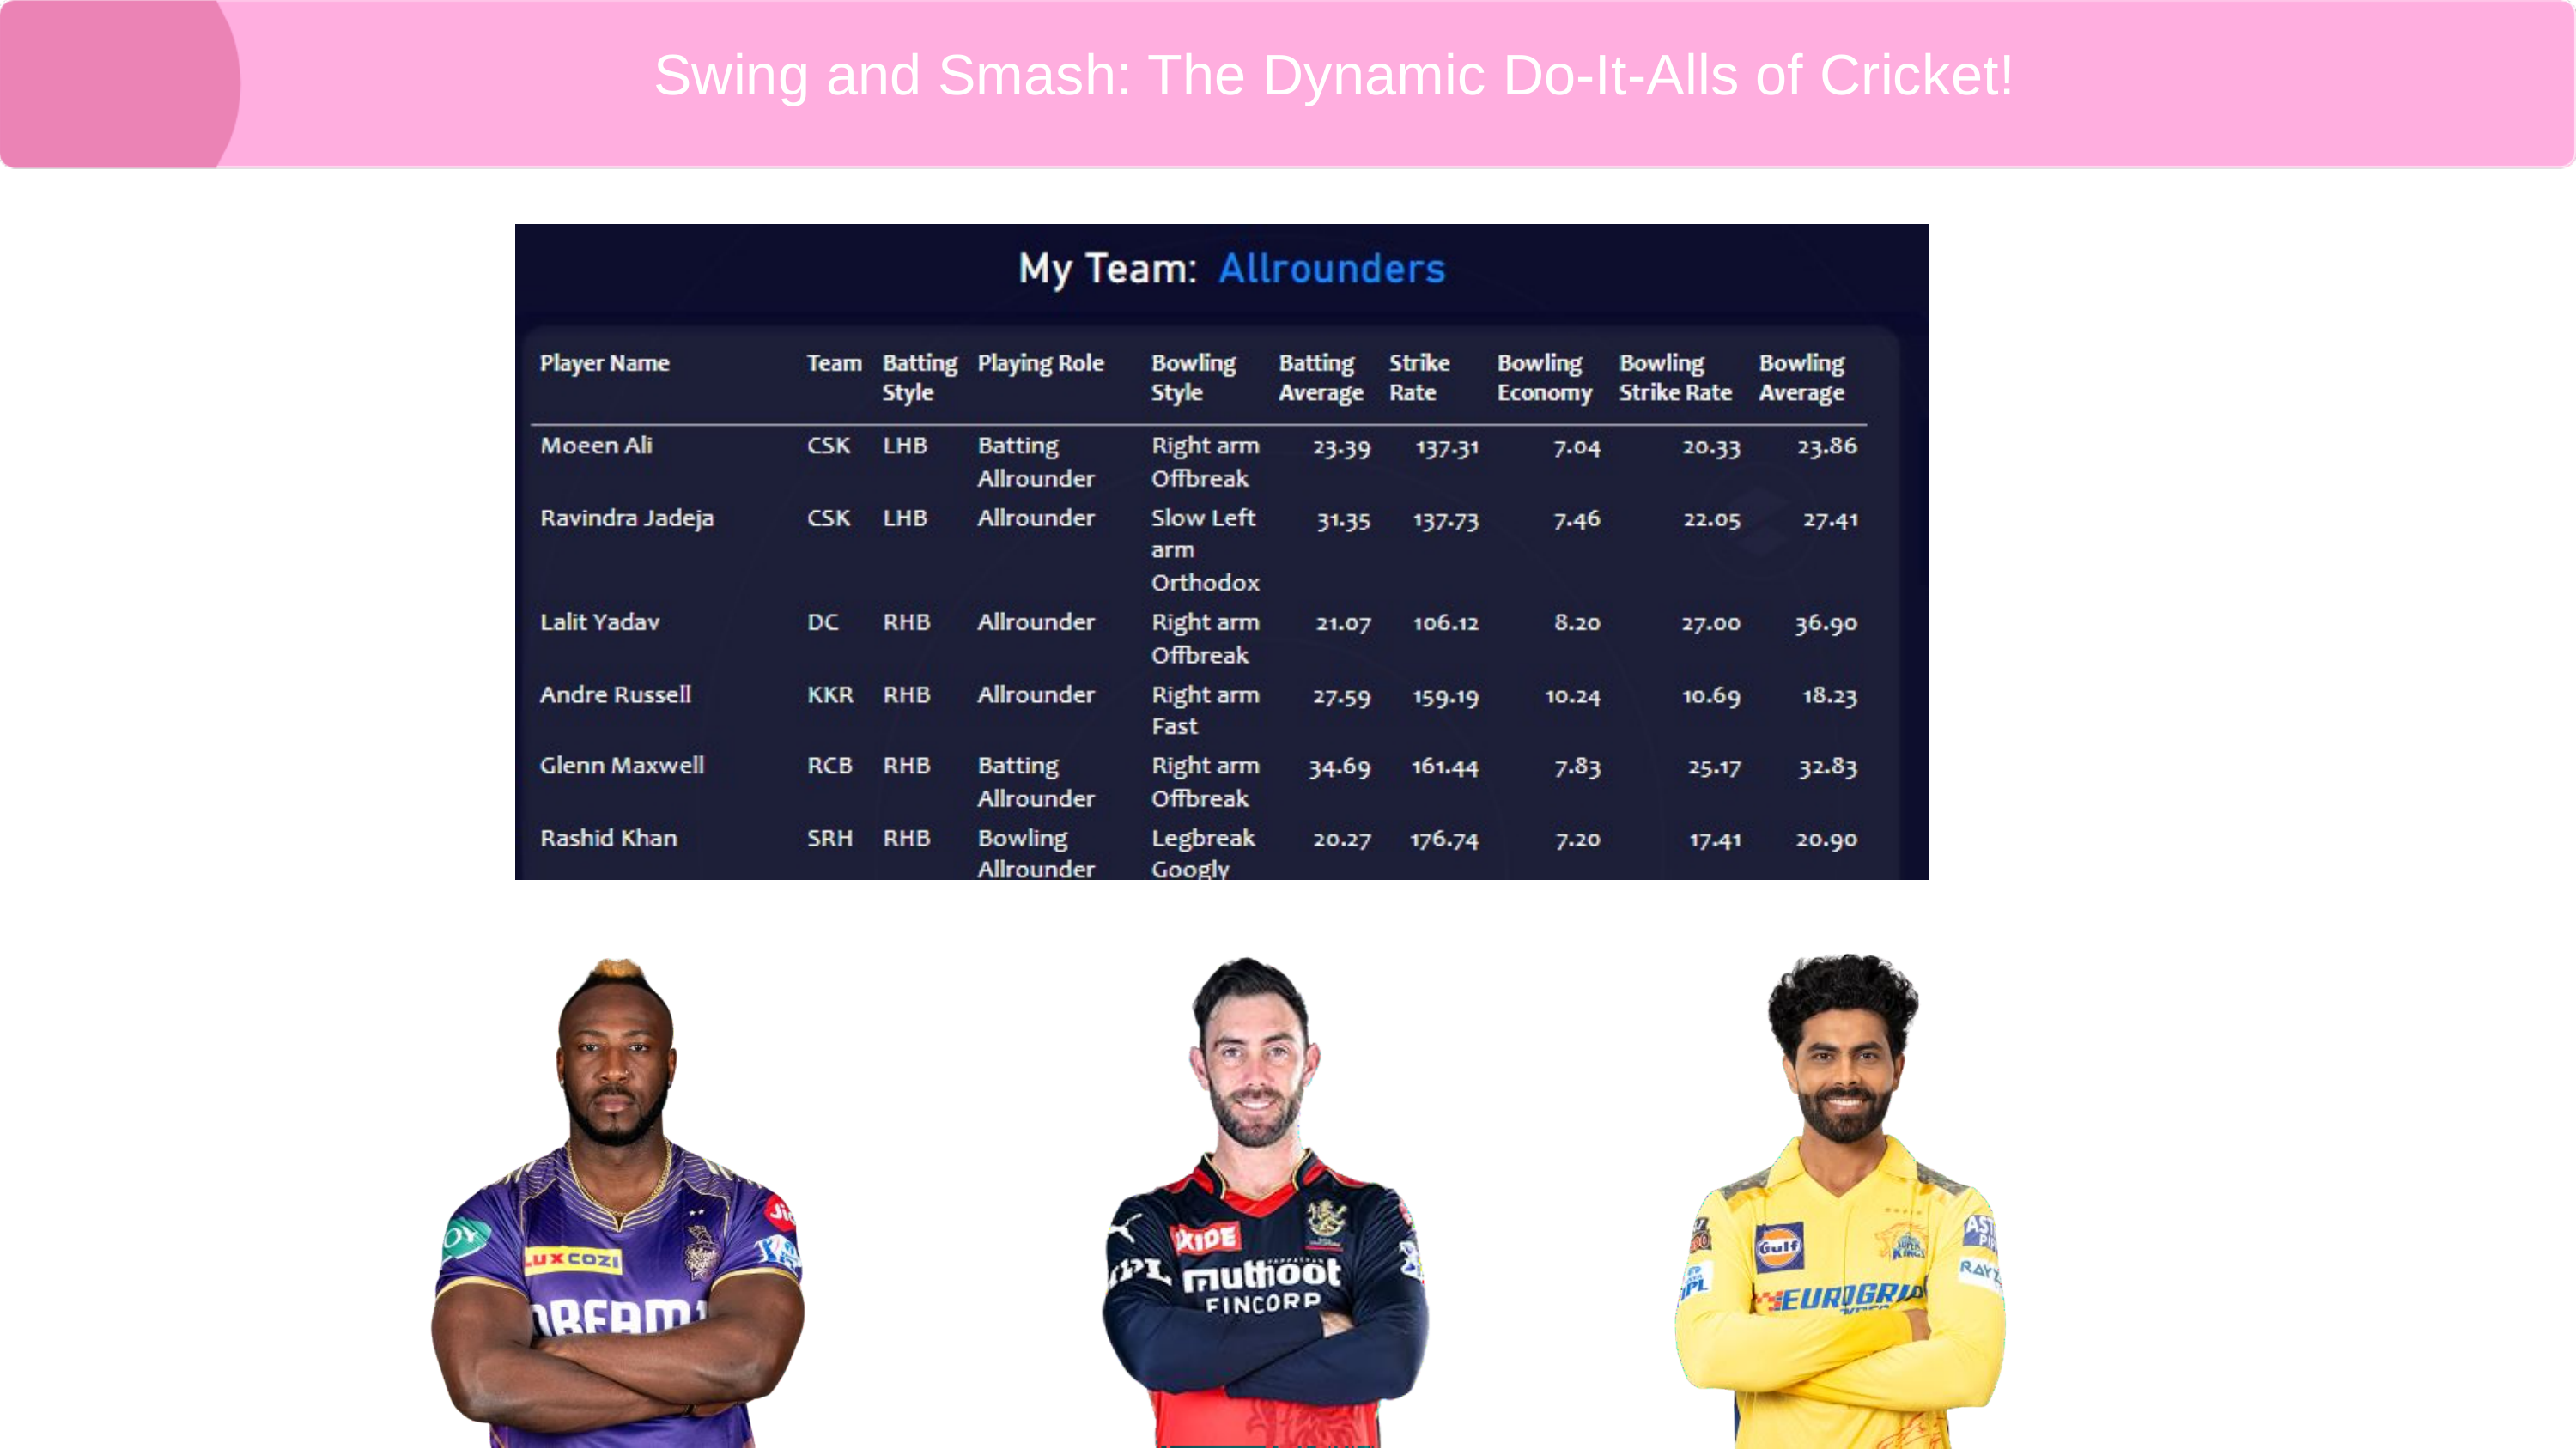

Swing and Smash: The Dynamic Do-It-Alls of Cricket!